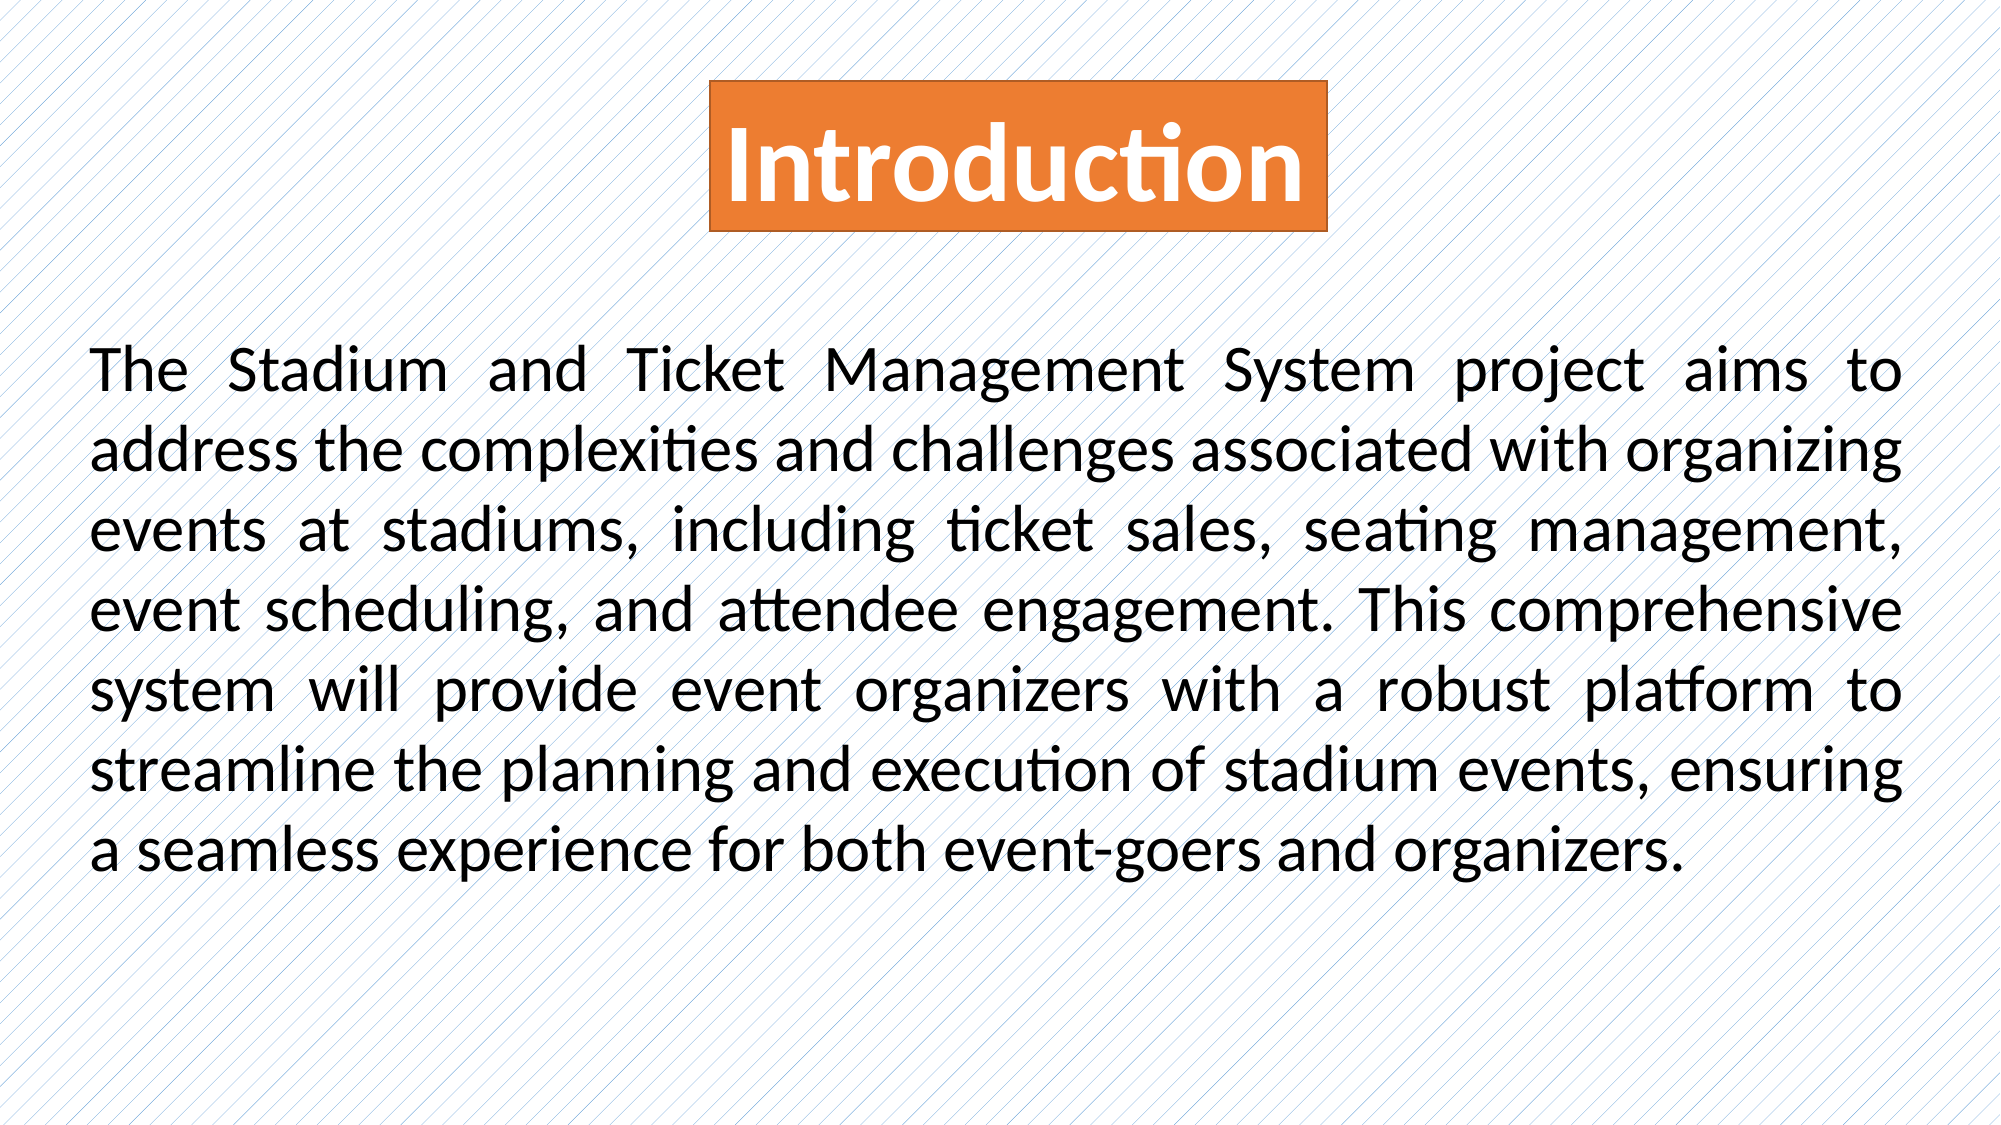

Introduction
The Stadium and Ticket Management System project aims to address the complexities and challenges associated with organizing events at stadiums, including ticket sales, seating management, event scheduling, and attendee engagement. This comprehensive system will provide event organizers with a robust platform to streamline the planning and execution of stadium events, ensuring a seamless experience for both event-goers and organizers.